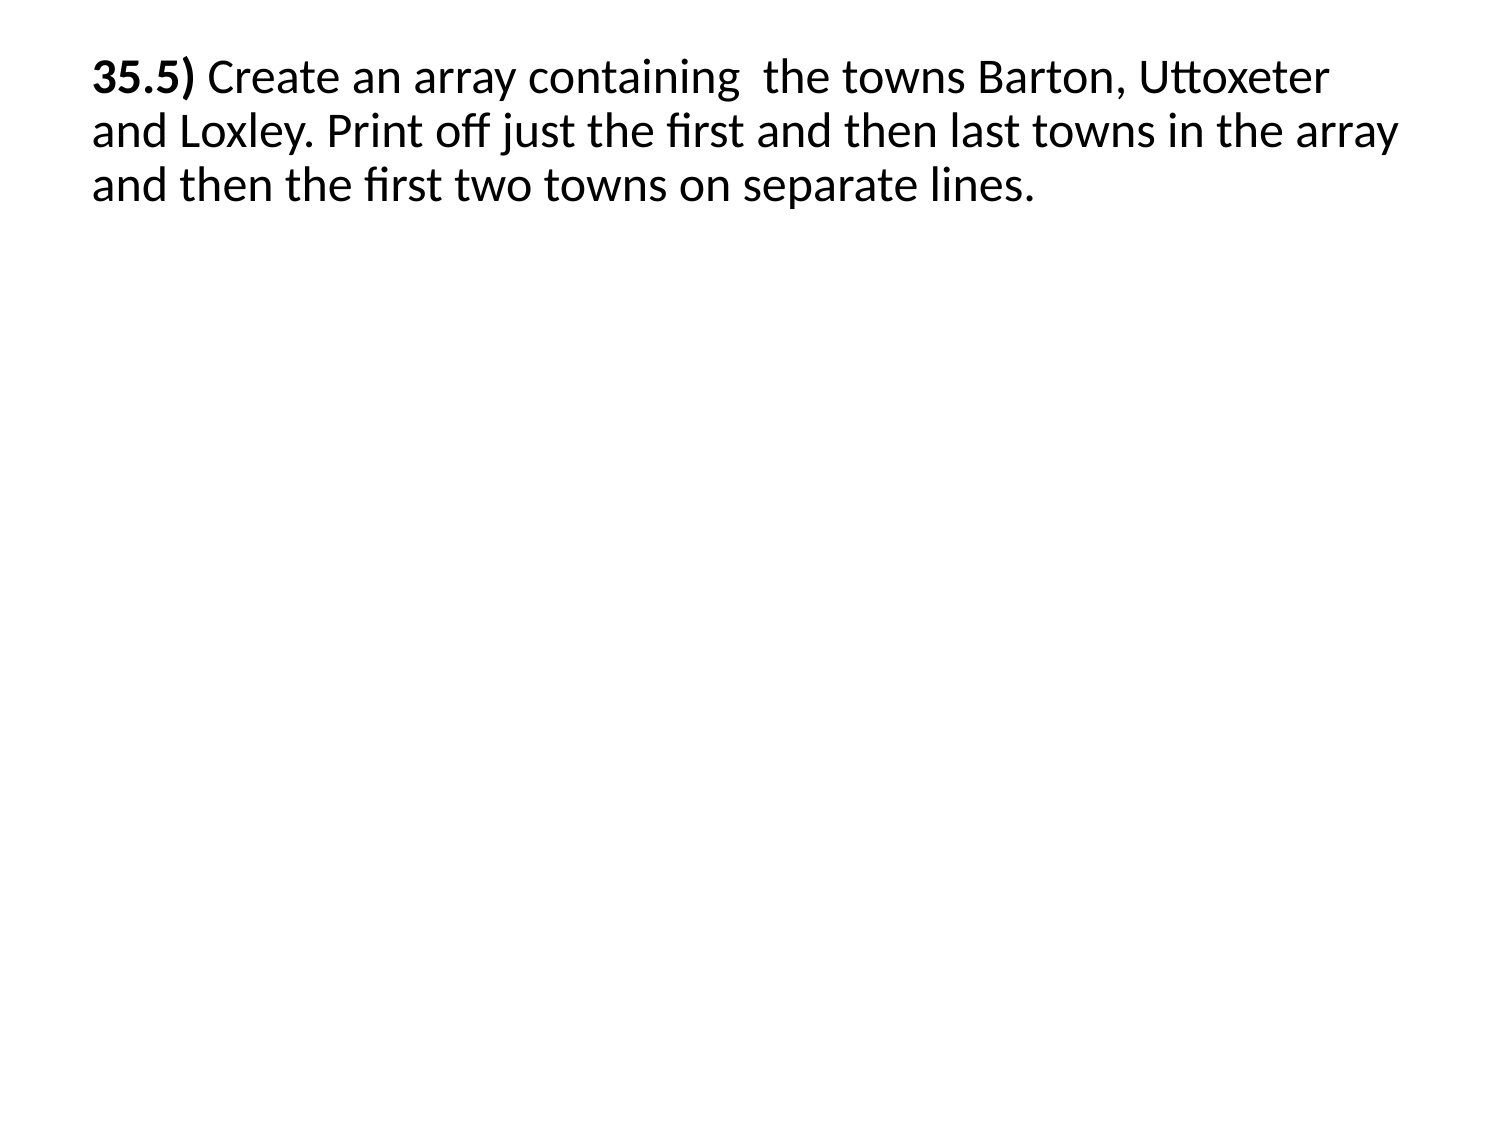

35.5) Create an array containing  the towns Barton, Uttoxeter and Loxley. Print off just the first and then last towns in the array and then the first two towns on separate lines.